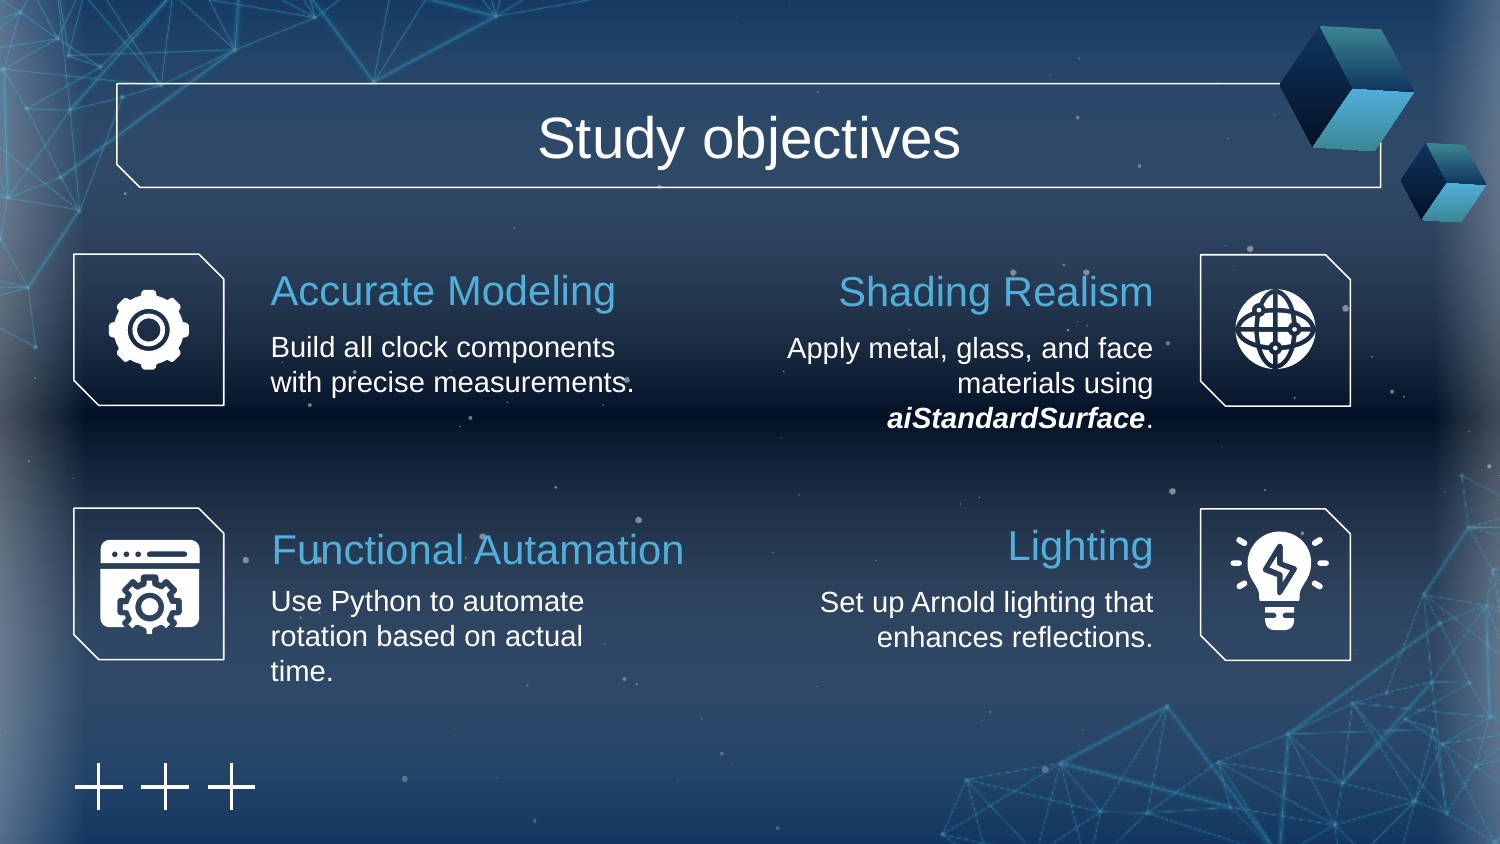

# Study objectives

Accurate Modeling
Shading Realism

Build all clock components with precise measurements.
Apply metal, glass, and face materials using aiStandardSurface.

Lighting
Functional Autamation

Use Python to automate rotation based on actual time.
Set up Arnold lighting that enhances reflections.